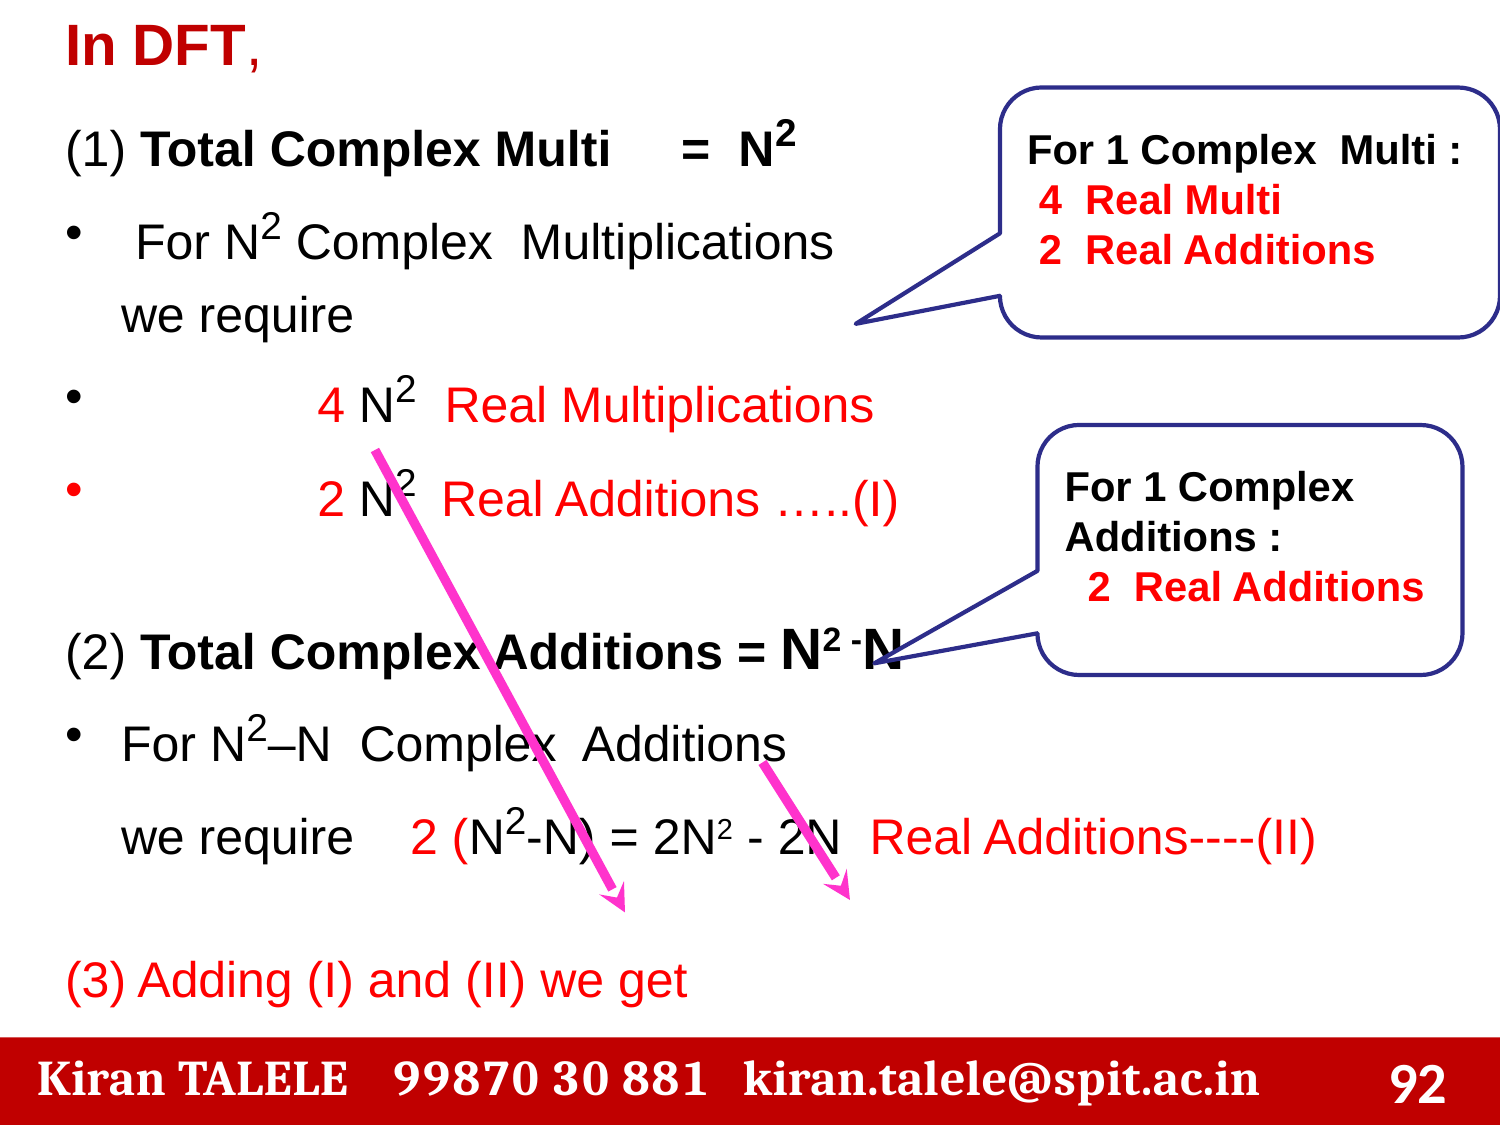

In DFT,

(1) Total Complex Multi     =  N2
 For N2 Complex  Multiplications
    we require
              4 N2  Real Multiplications
              2 N2  Real Additions …..(I)

(2) Total Complex Additions = N2 -N
For N2–N  Complex  Additions
    we require    2 (N2-N) = 2N2 - 2N  Real Additions----(II)

(3) Adding (I) and (II) we get
Total Real Additions = 2N2 + 2N2-2N  == 4N2-2N

For 1 Complex  Multi :
 4  Real Multi
 2  Real Additions

For 1 Complex  Additions :
  2  Real Additions

92
  Kiran TALELE    99870 30 881   kiran.talele@spit.ac.in
92